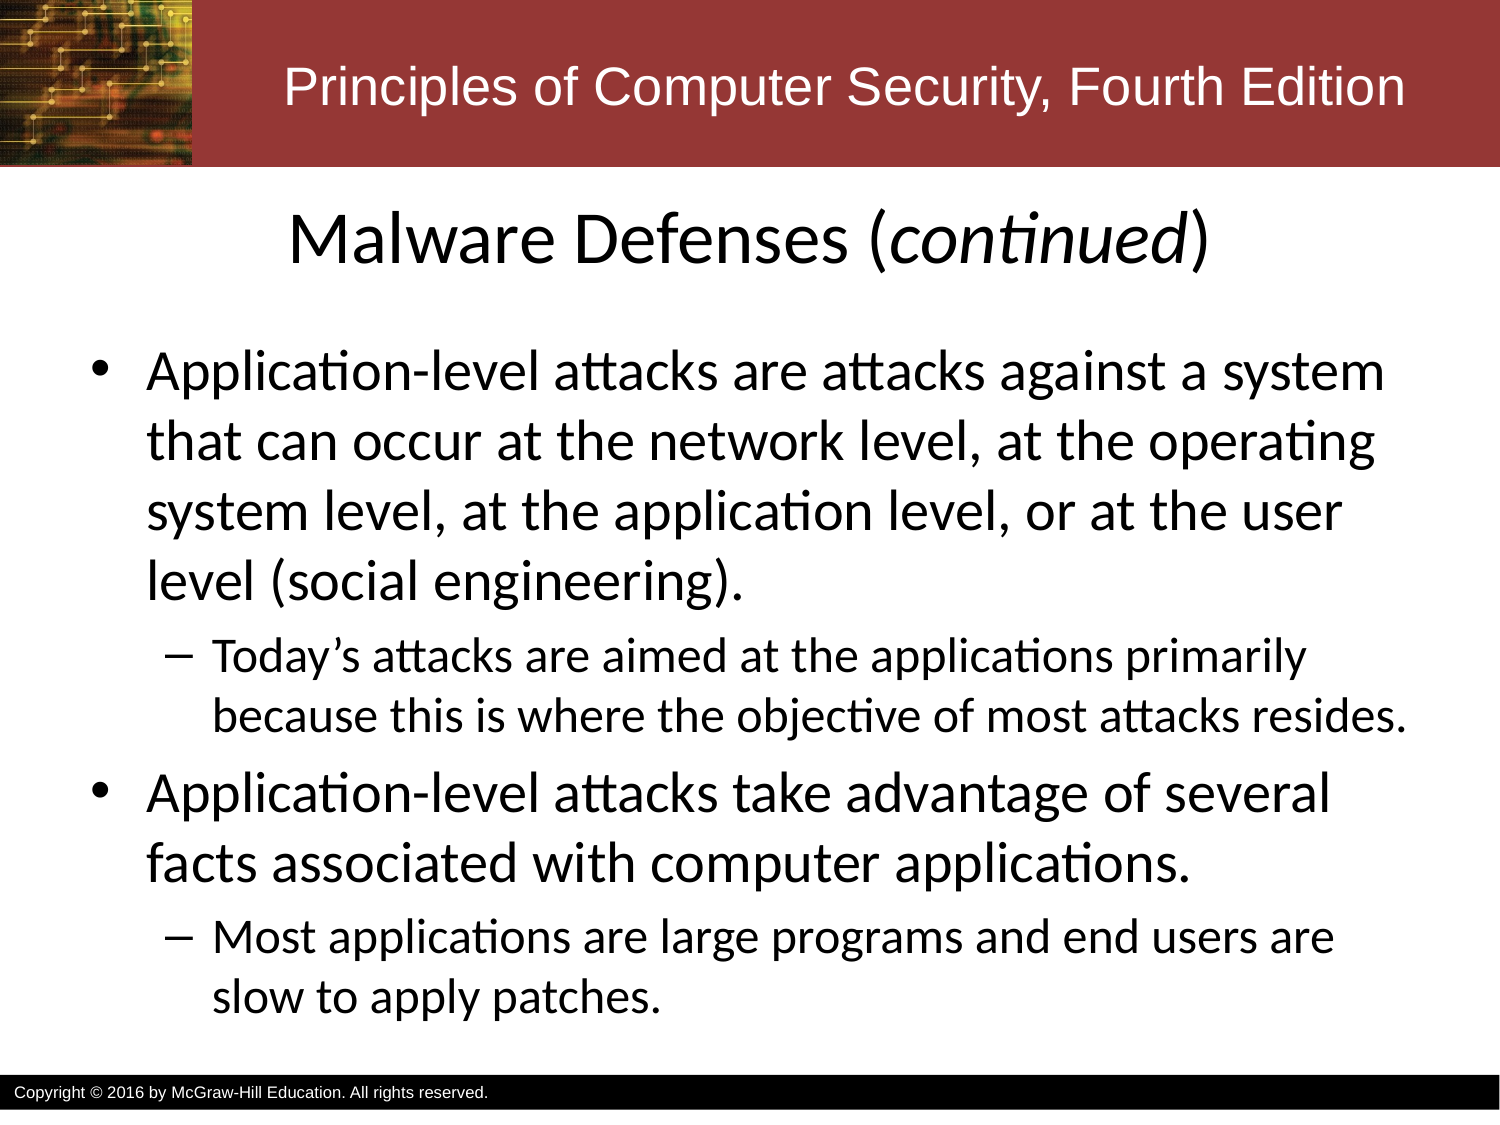

# Malware Defenses (continued)
Application-level attacks are attacks against a system that can occur at the network level, at the operating system level, at the application level, or at the user level (social engineering).
Today’s attacks are aimed at the applications primarily because this is where the objective of most attacks resides.
Application-level attacks take advantage of several facts associated with computer applications.
Most applications are large programs and end users are slow to apply patches.